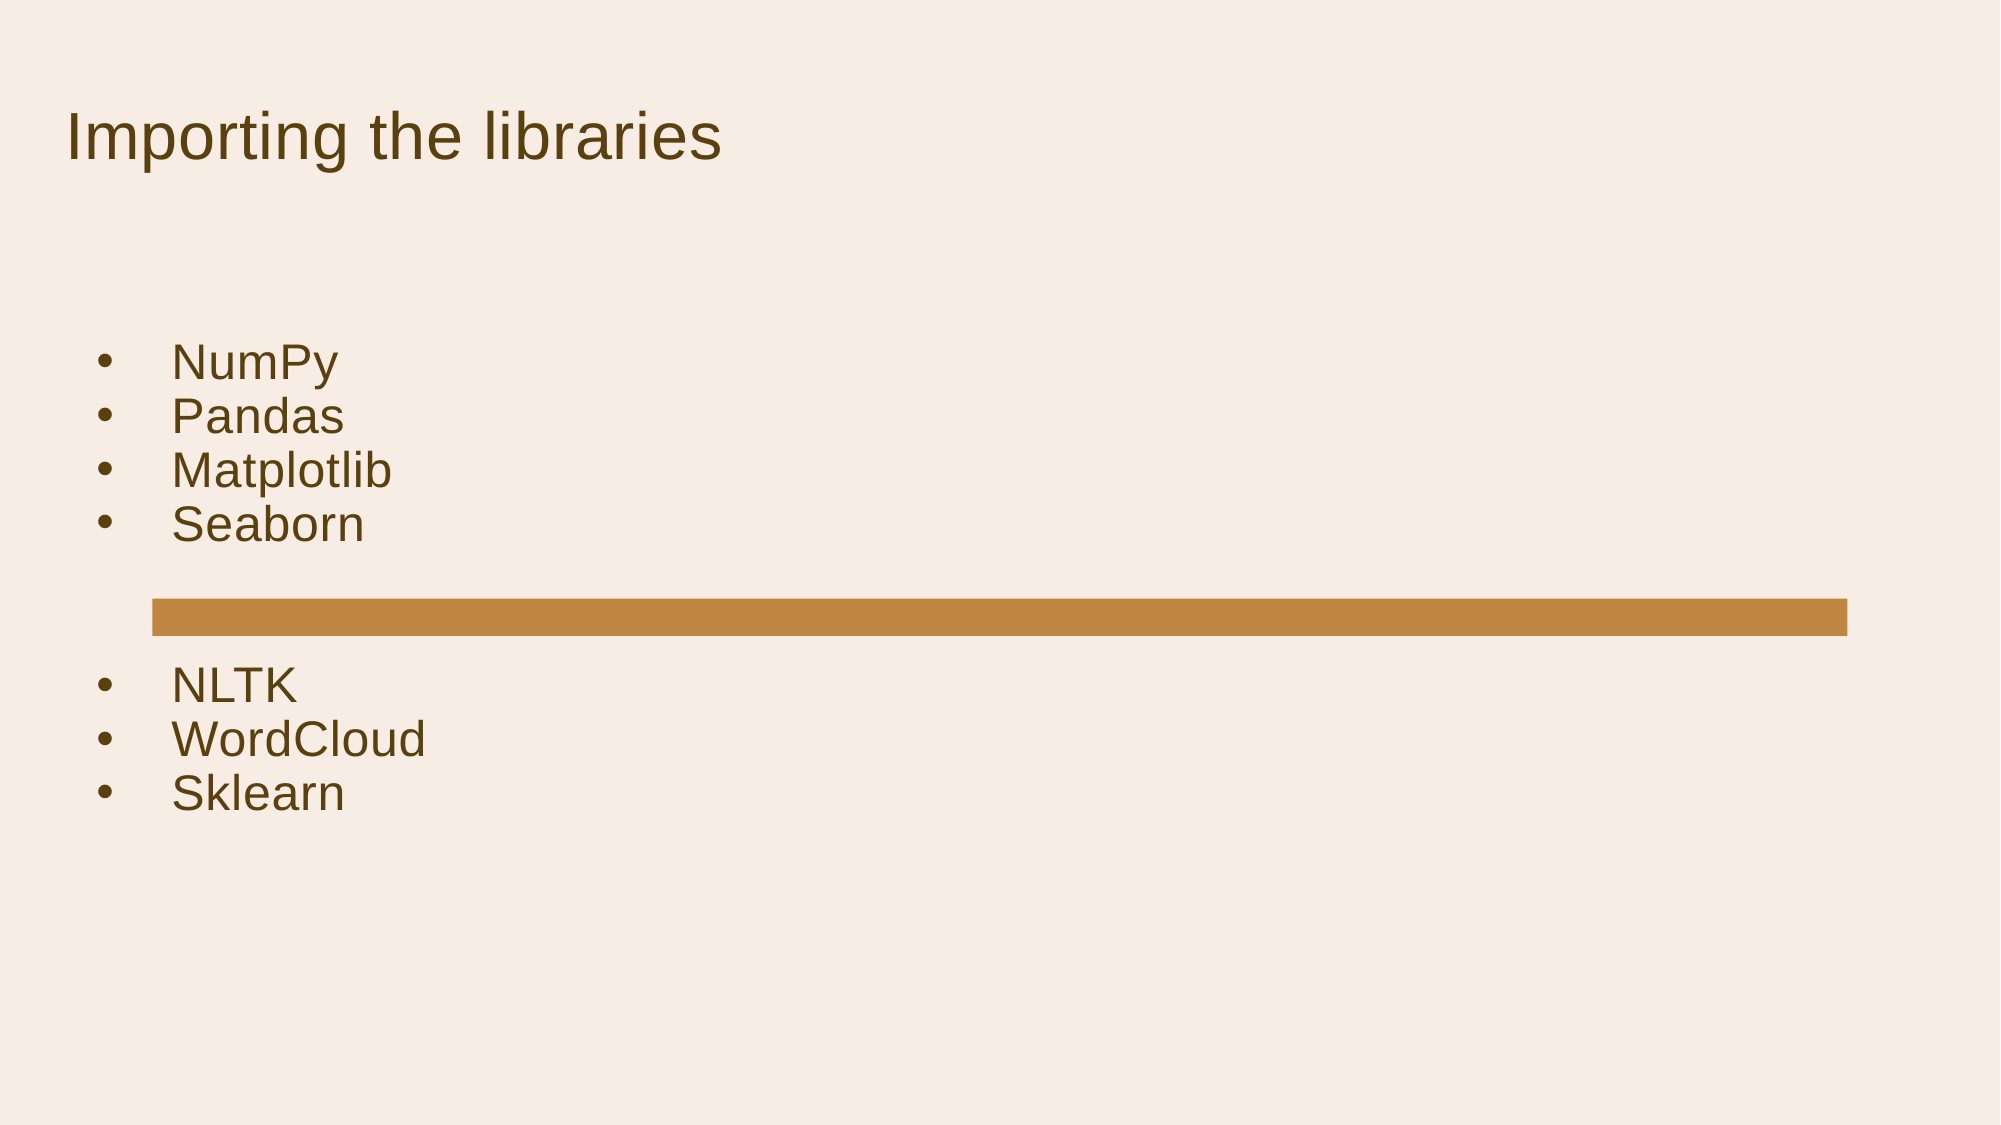

# Importing the libraries
NumPy
Pandas
Matplotlib
Seaborn

NLTK
WordCloud
Sklearn